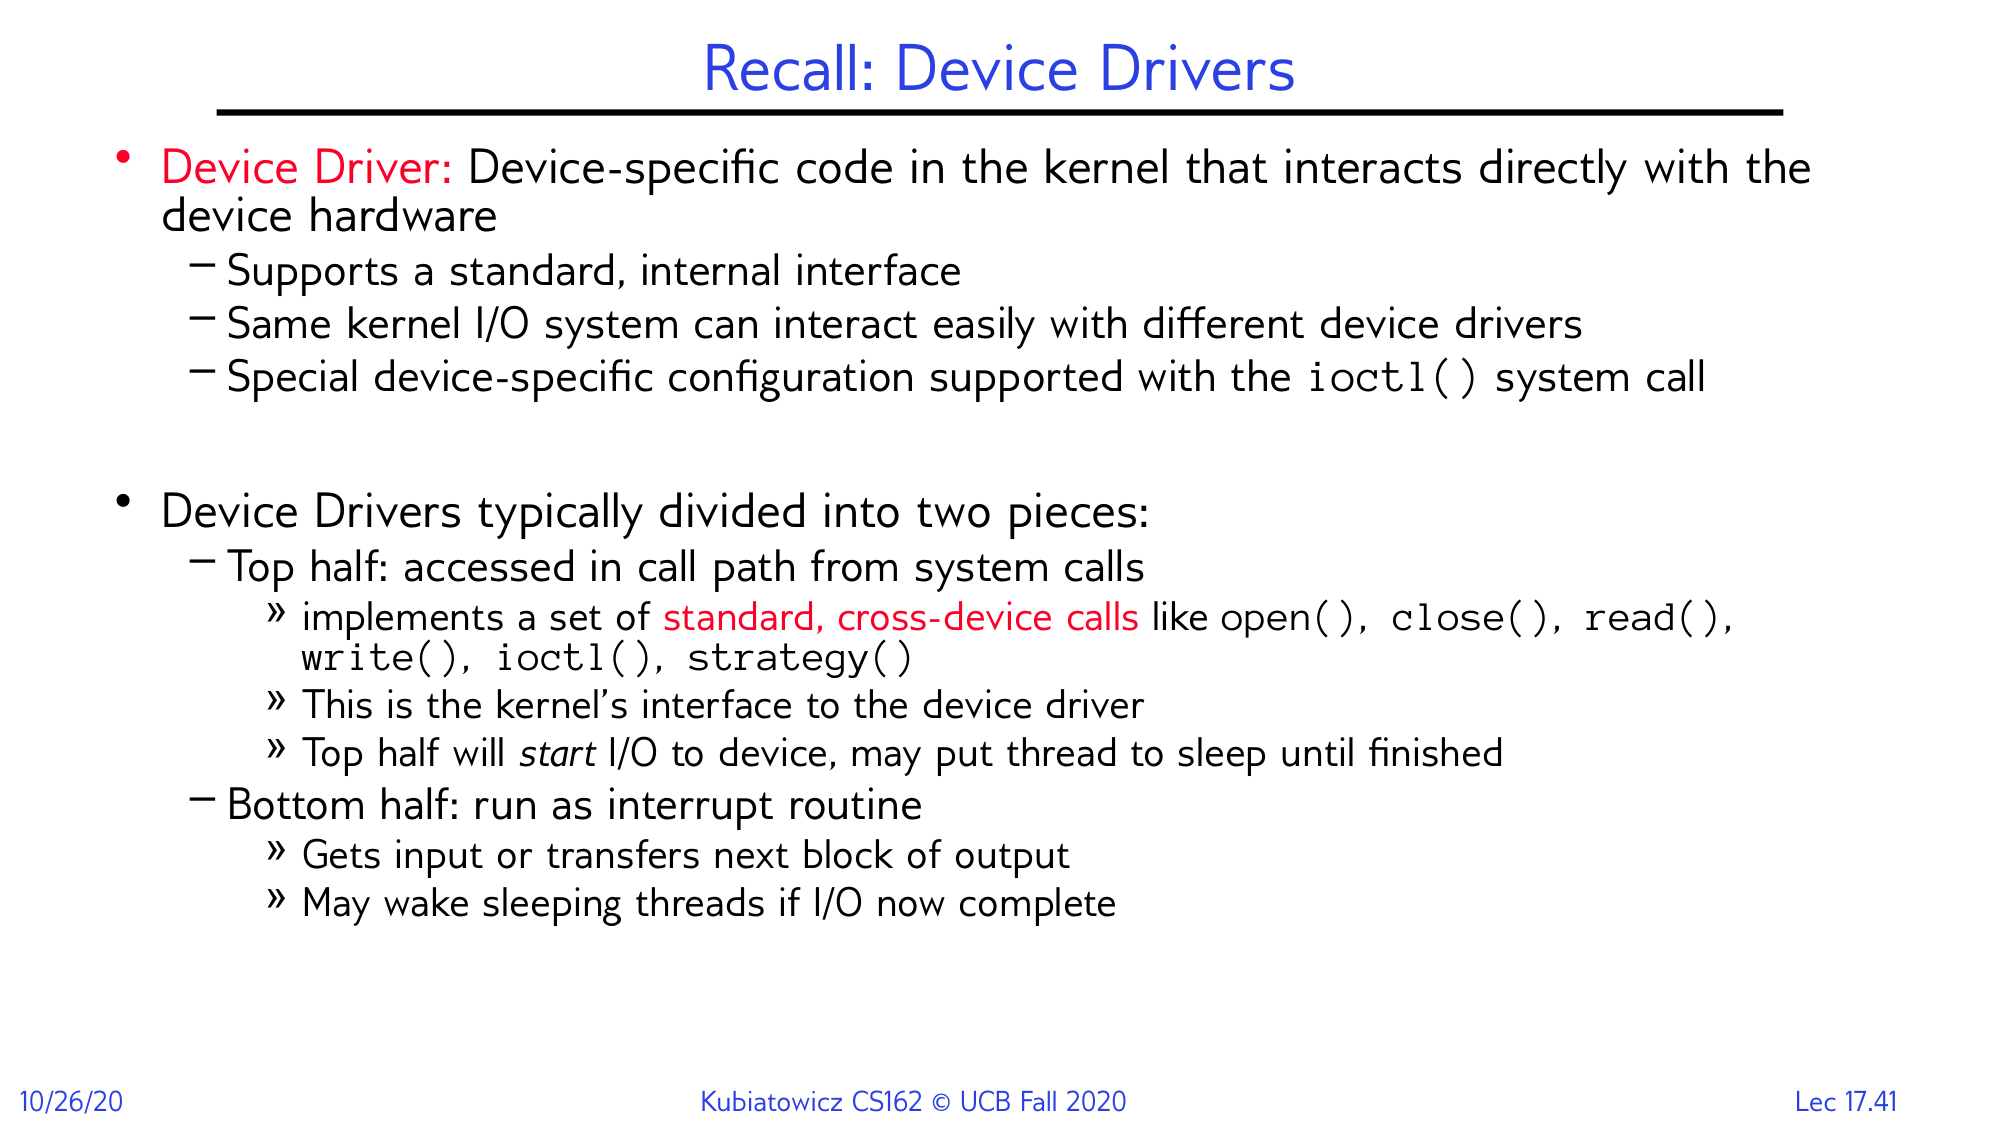

# Recall: Device Drivers
Device Driver: Device-specific code in the kernel that interacts directly with the device hardware
Supports a standard, internal interface
Same kernel I/O system can interact easily with different device drivers
Special device-specific configuration supported with the ioctl() system call

Device Drivers typically divided into two pieces:
Top half: accessed in call path from system calls
implements a set of standard, cross-device calls like open(), close(), read(), write(), ioctl(), strategy()
This is the kernel’s interface to the device driver
Top half will start I/O to device, may put thread to sleep until finished
Bottom half: run as interrupt routine
Gets input or transfers next block of output
May wake sleeping threads if I/O now complete